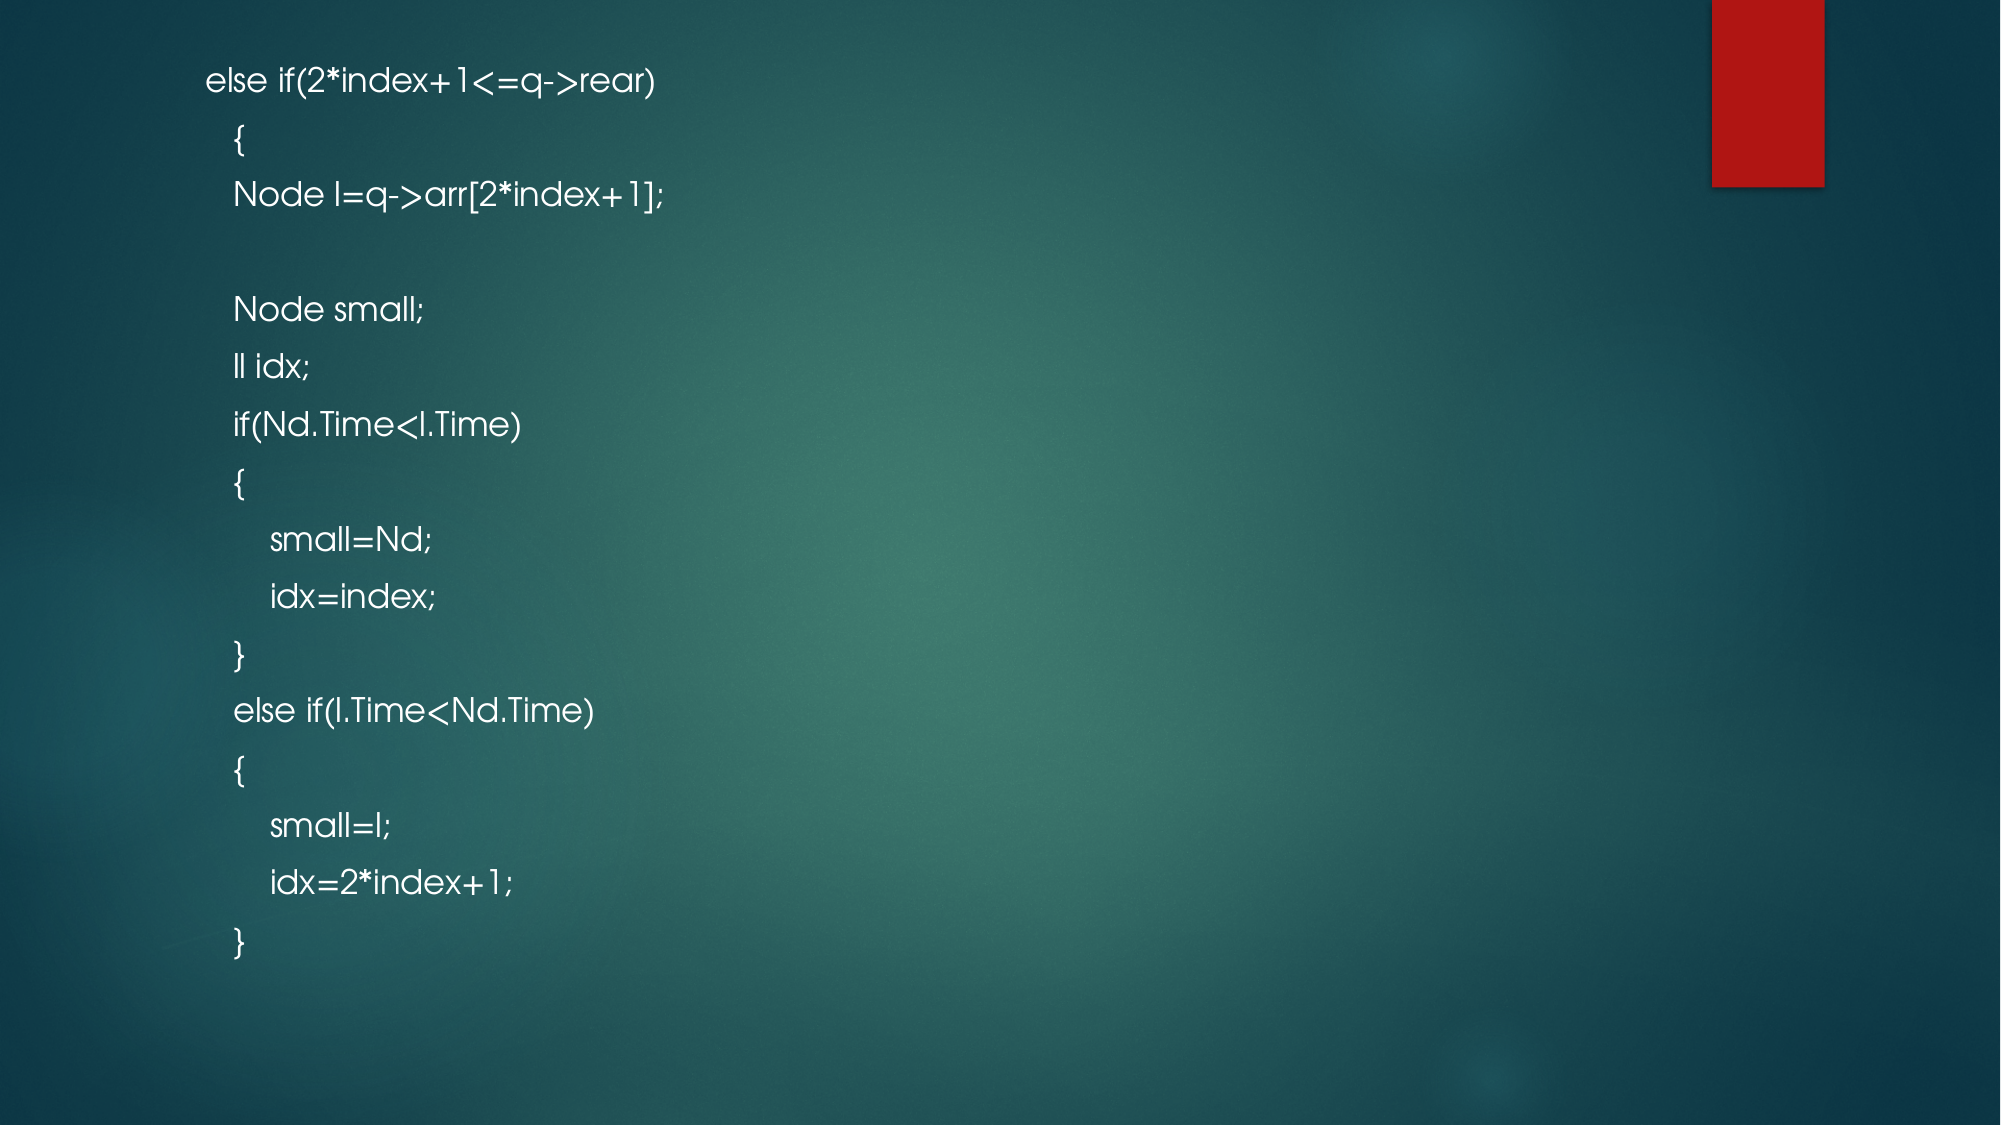

else if(2*index+1<=q->rear)
    {
    Node l=q->arr[2*index+1];

    Node small;
    ll idx;
    if(Nd.Time<l.Time)
    {
        small=Nd;
        idx=index;
    }
    else if(l.Time<Nd.Time)
    {
        small=l;
        idx=2*index+1;
    }